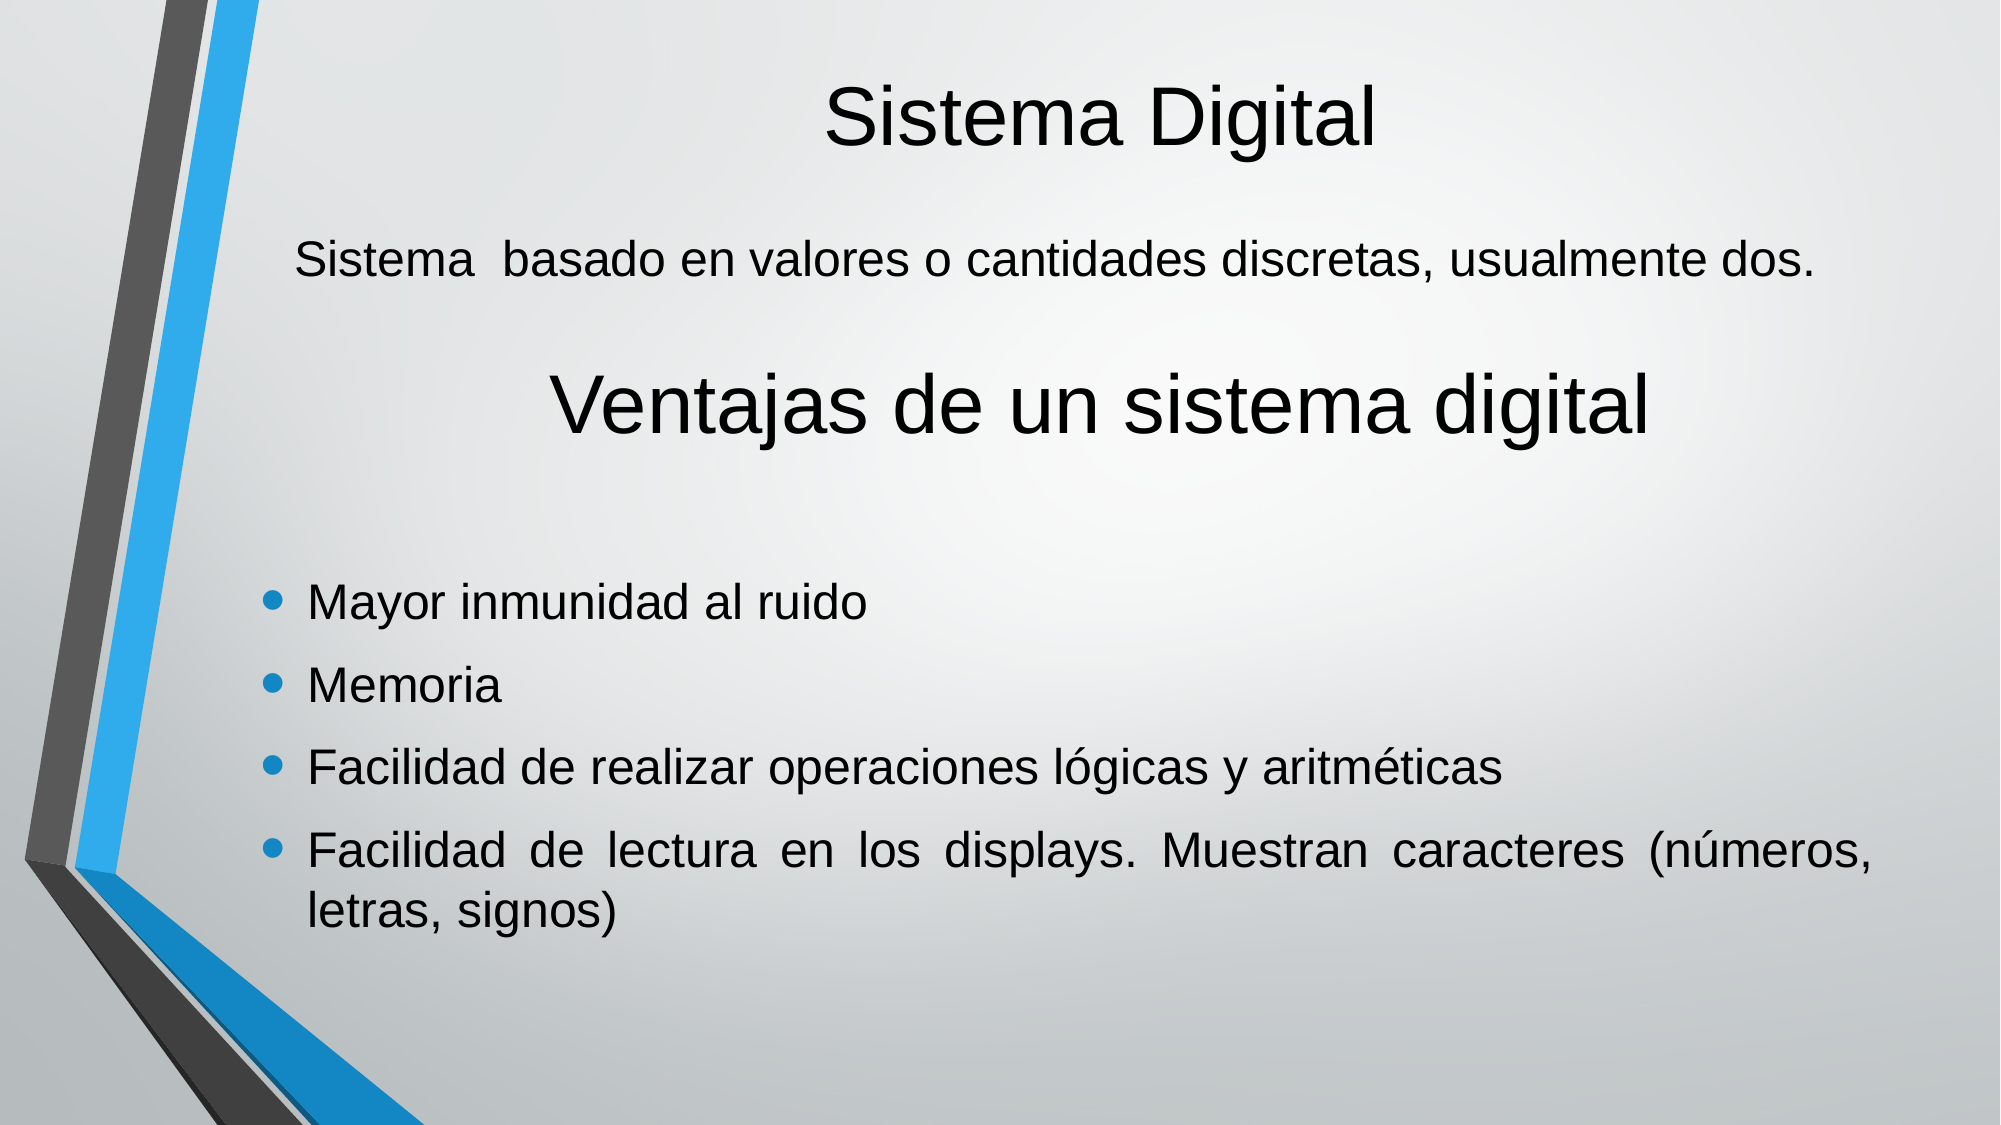

Sistema  basado en valores o cantidades discretas, usualmente dos.
# Sistema Digital
Ventajas de un sistema digital
Mayor inmunidad al ruido
Memoria
Facilidad de realizar operaciones lógicas y aritméticas
Facilidad de lectura en los displays. Muestran caracteres (números, letras, signos)